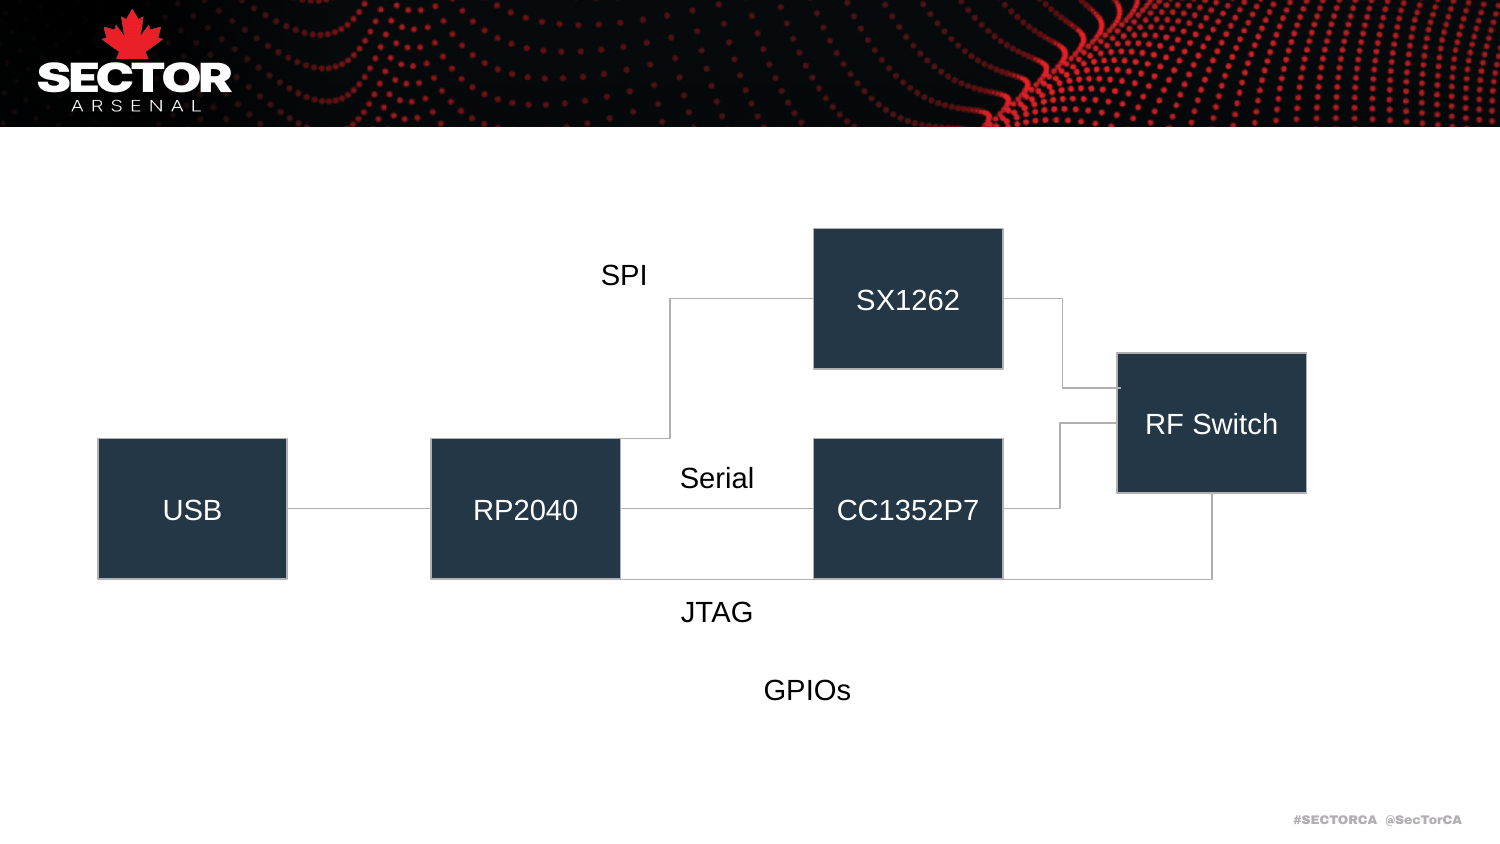

SX1262
SPI
RF Switch
USB
RP2040
CC1352P7
Serial
JTAG
GPIOs